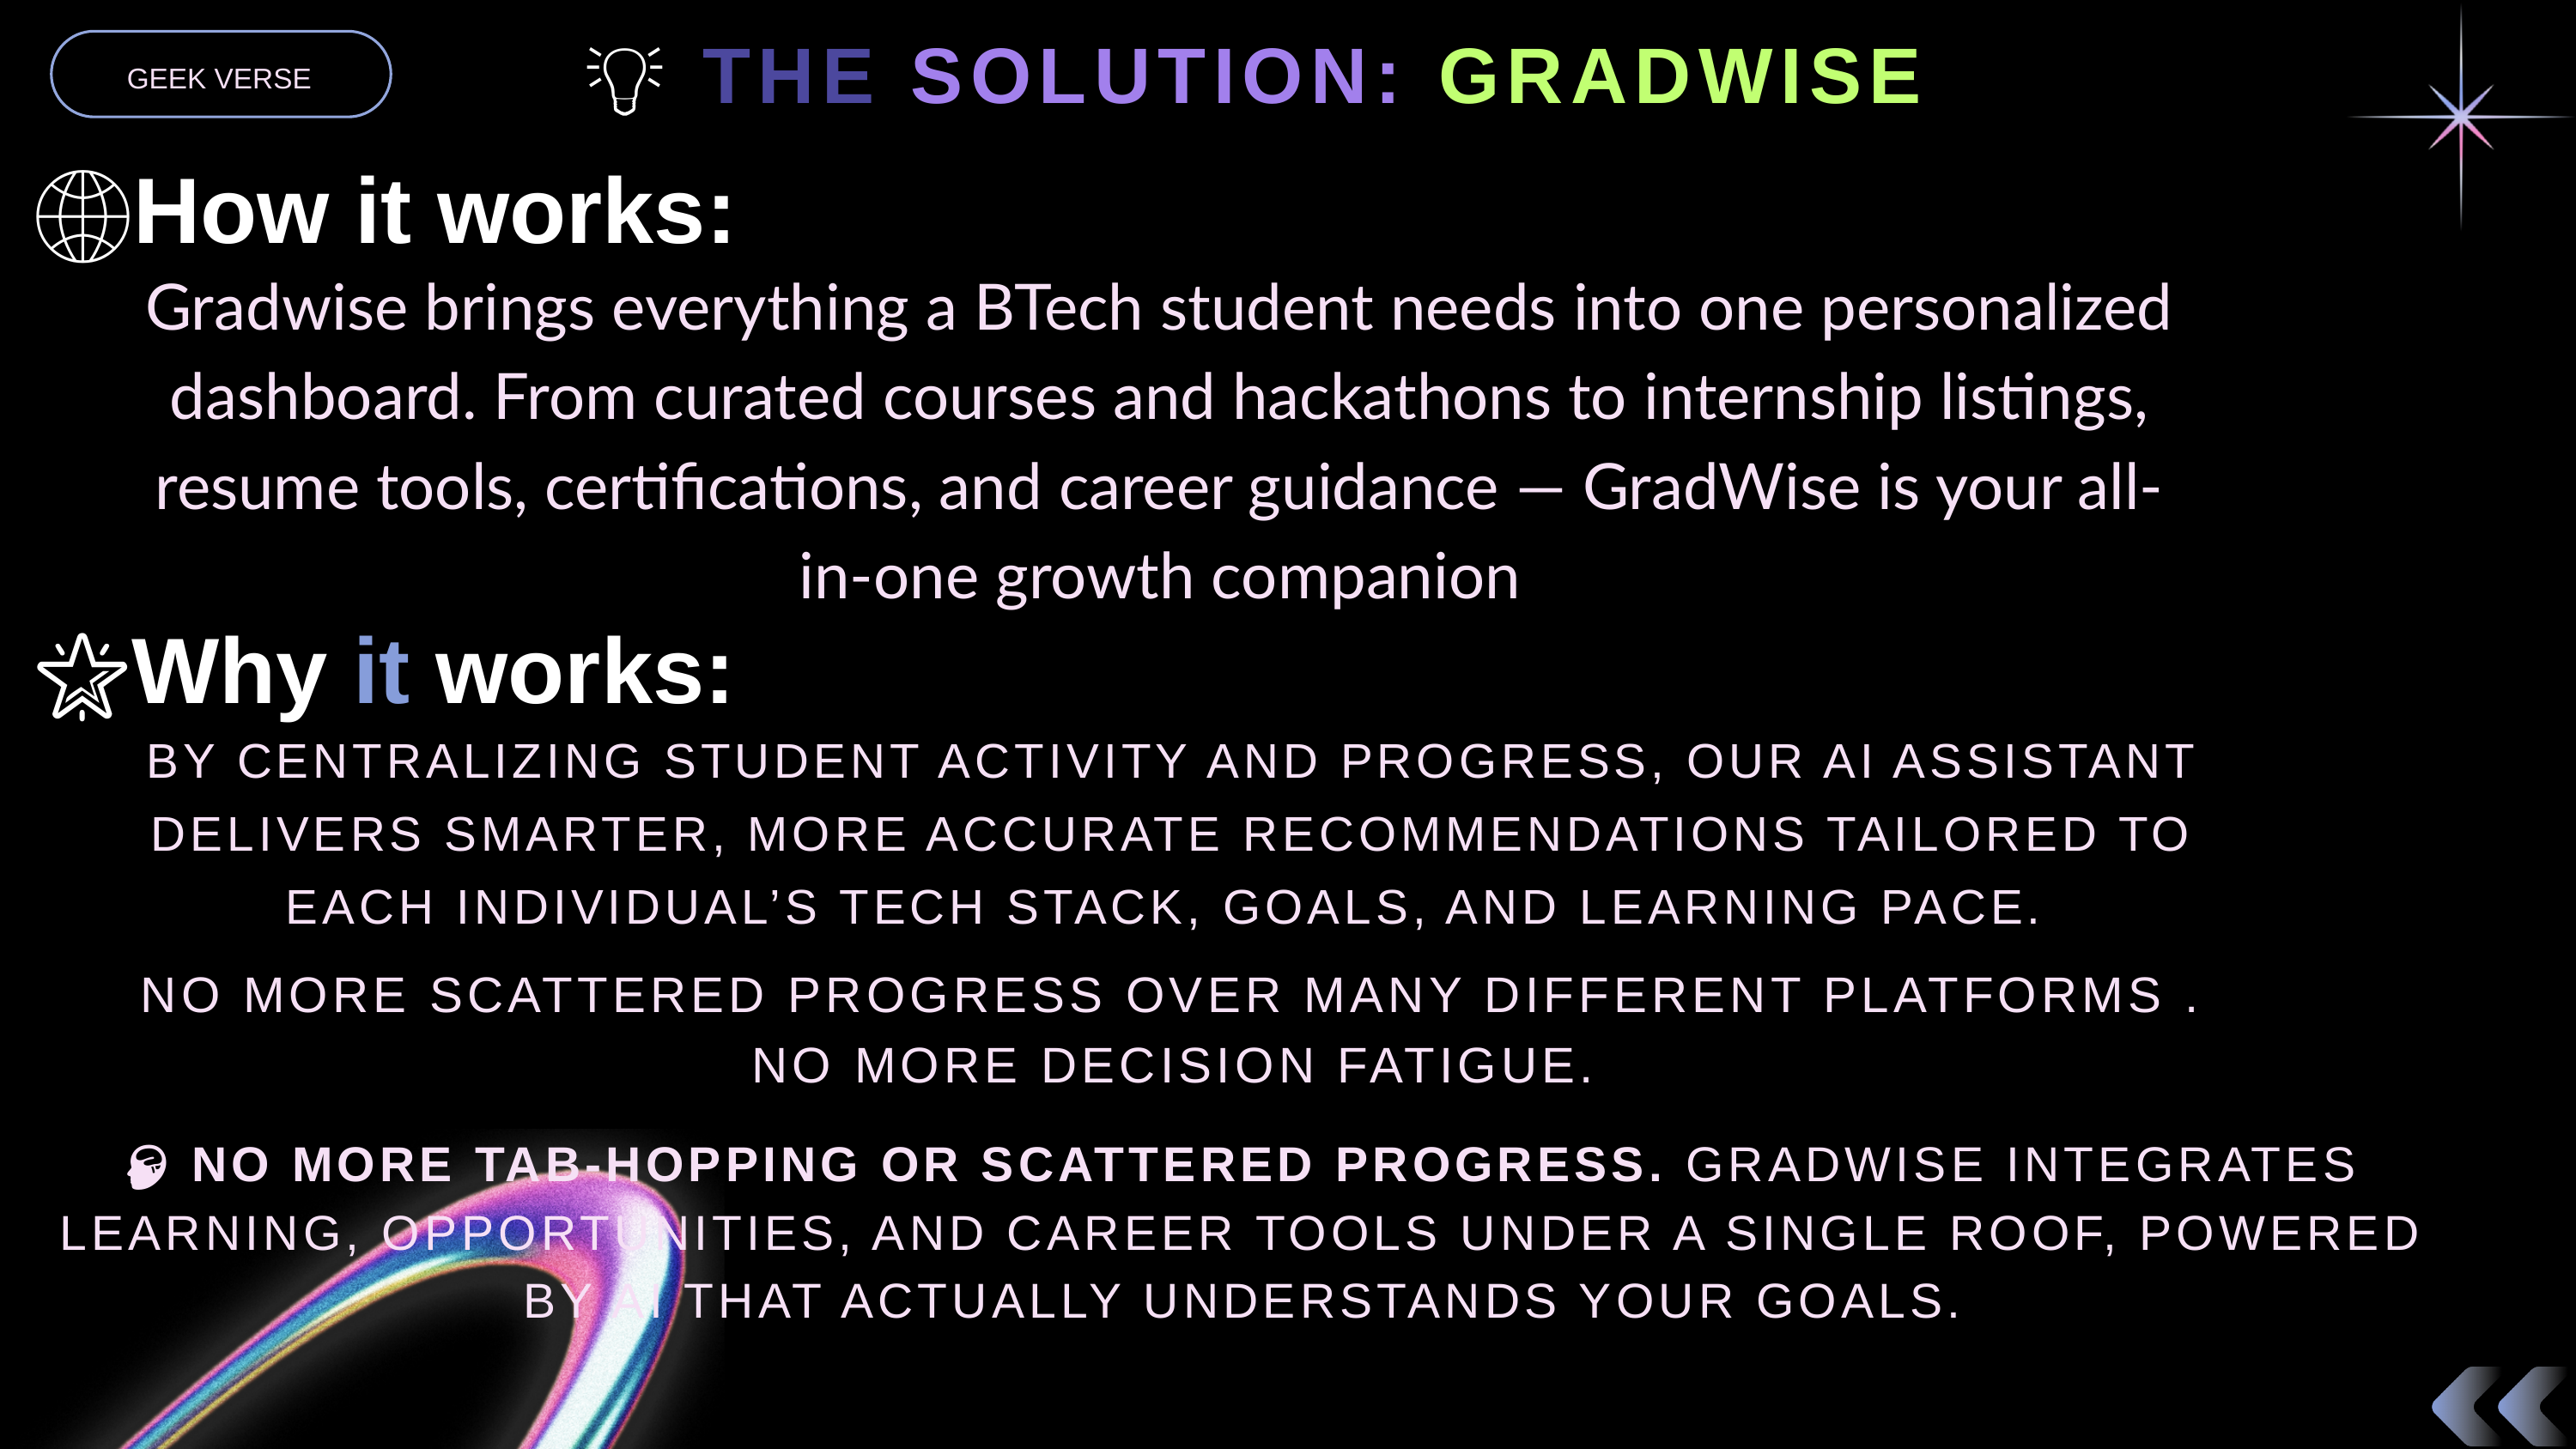

💡 THE SOLUTION: GRADWISE

GEEK VERSE
🌐How it works:
Gradwise brings everything a BTech student needs into one personalized dashboard. From curated courses and hackathons to internship listings, resume tools, certifications, and career guidance — GradWise is your all-in-one growth companion
🌟Why it works:
BY CENTRALIZING STUDENT ACTIVITY AND PROGRESS, OUR AI ASSISTANT DELIVERS SMARTER, MORE ACCURATE RECOMMENDATIONS TAILORED TO EACH INDIVIDUAL’S TECH STACK, GOALS, AND LEARNING PACE.
NO MORE SCATTERED PROGRESS OVER MANY DIFFERENT PLATFORMS . NO MORE DECISION FATIGUE.
🧠 NO MORE TAB-HOPPING OR SCATTERED PROGRESS. GRADWISE INTEGRATES LEARNING, OPPORTUNITIES, AND CAREER TOOLS UNDER A SINGLE ROOF, POWERED BY AI THAT ACTUALLY UNDERSTANDS YOUR GOALS.